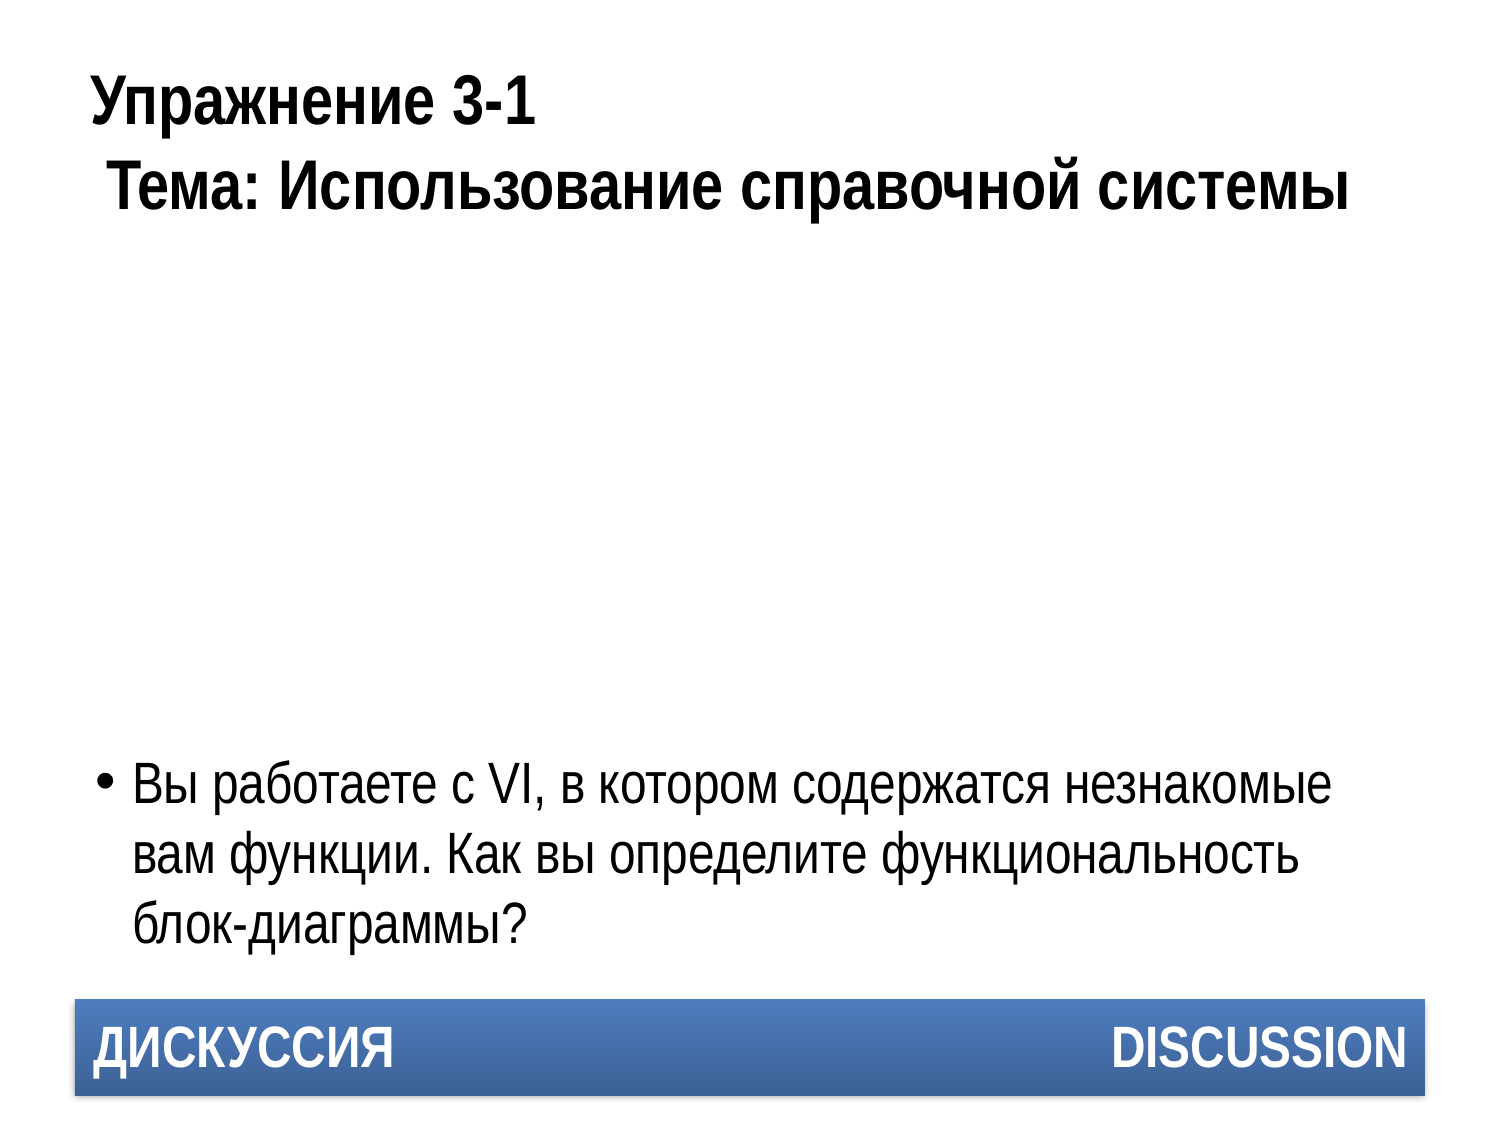

# Упражнение 3-1 Тема: Использование справочной системы
Вы работаете с VI, в котором содержатся незнакомые вам функции. Как вы определите функциональность блок-диаграммы?
ДИСКУССИЯ